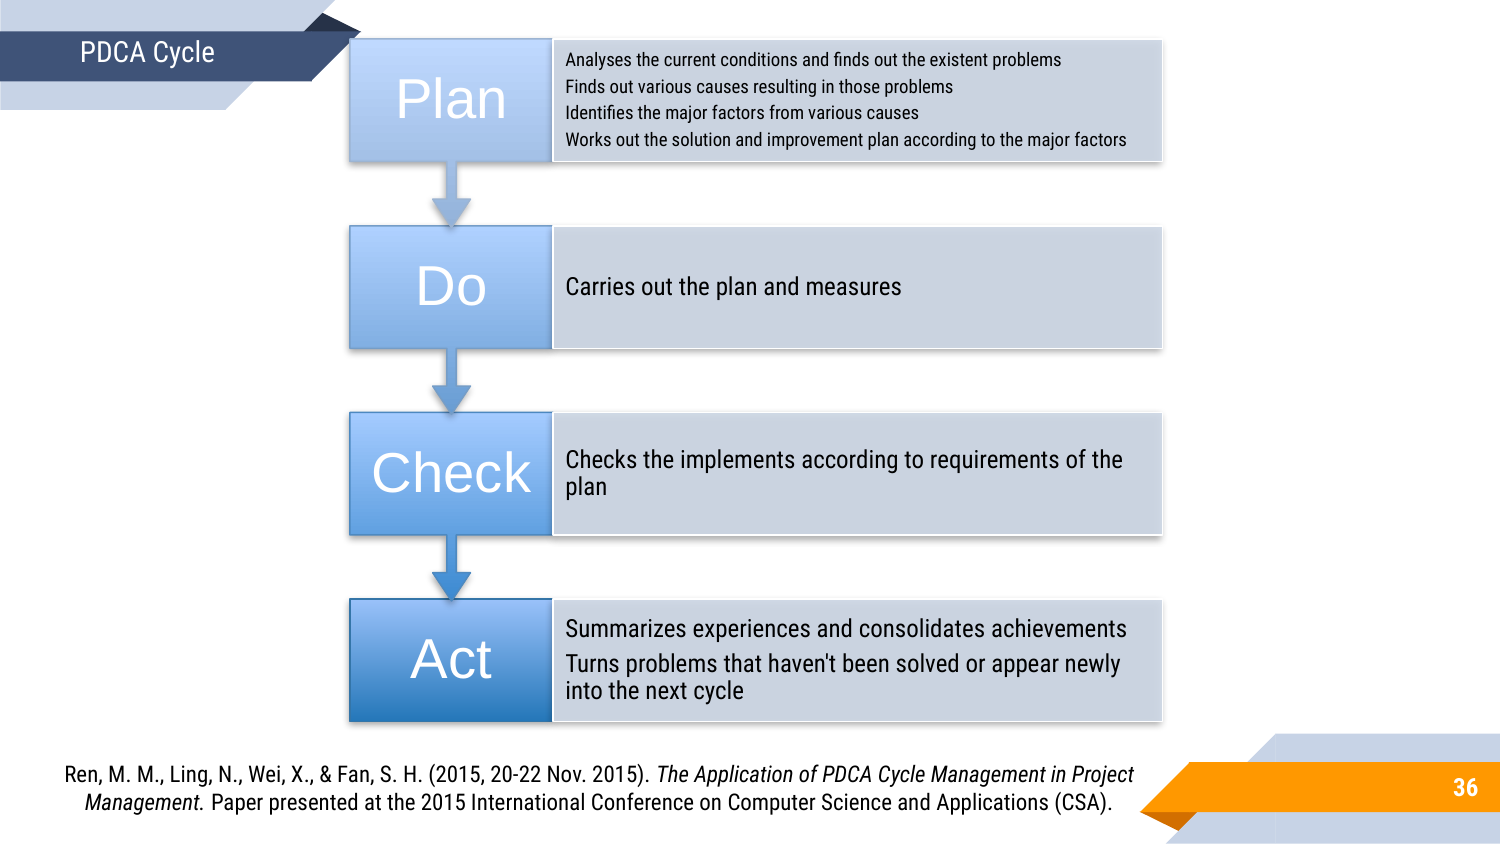

PDCA Cycle
Act
Summarizes experiences and consolidates achievements
Turns problems that haven't been solved or appear newly into the next cycle
Check
Checks the implements according to requirements of the plan
Do
Carries out the plan and measures
Plan
Analyses the current conditions and finds out the existent problems
Finds out various causes resulting in those problems
Identifies the major factors from various causes
Works out the solution and improvement plan according to the major factors
Ren, M. M., Ling, N., Wei, X., & Fan, S. H. (2015, 20-22 Nov. 2015). The Application of PDCA Cycle Management in Project Management. Paper presented at the 2015 International Conference on Computer Science and Applications (CSA).
36